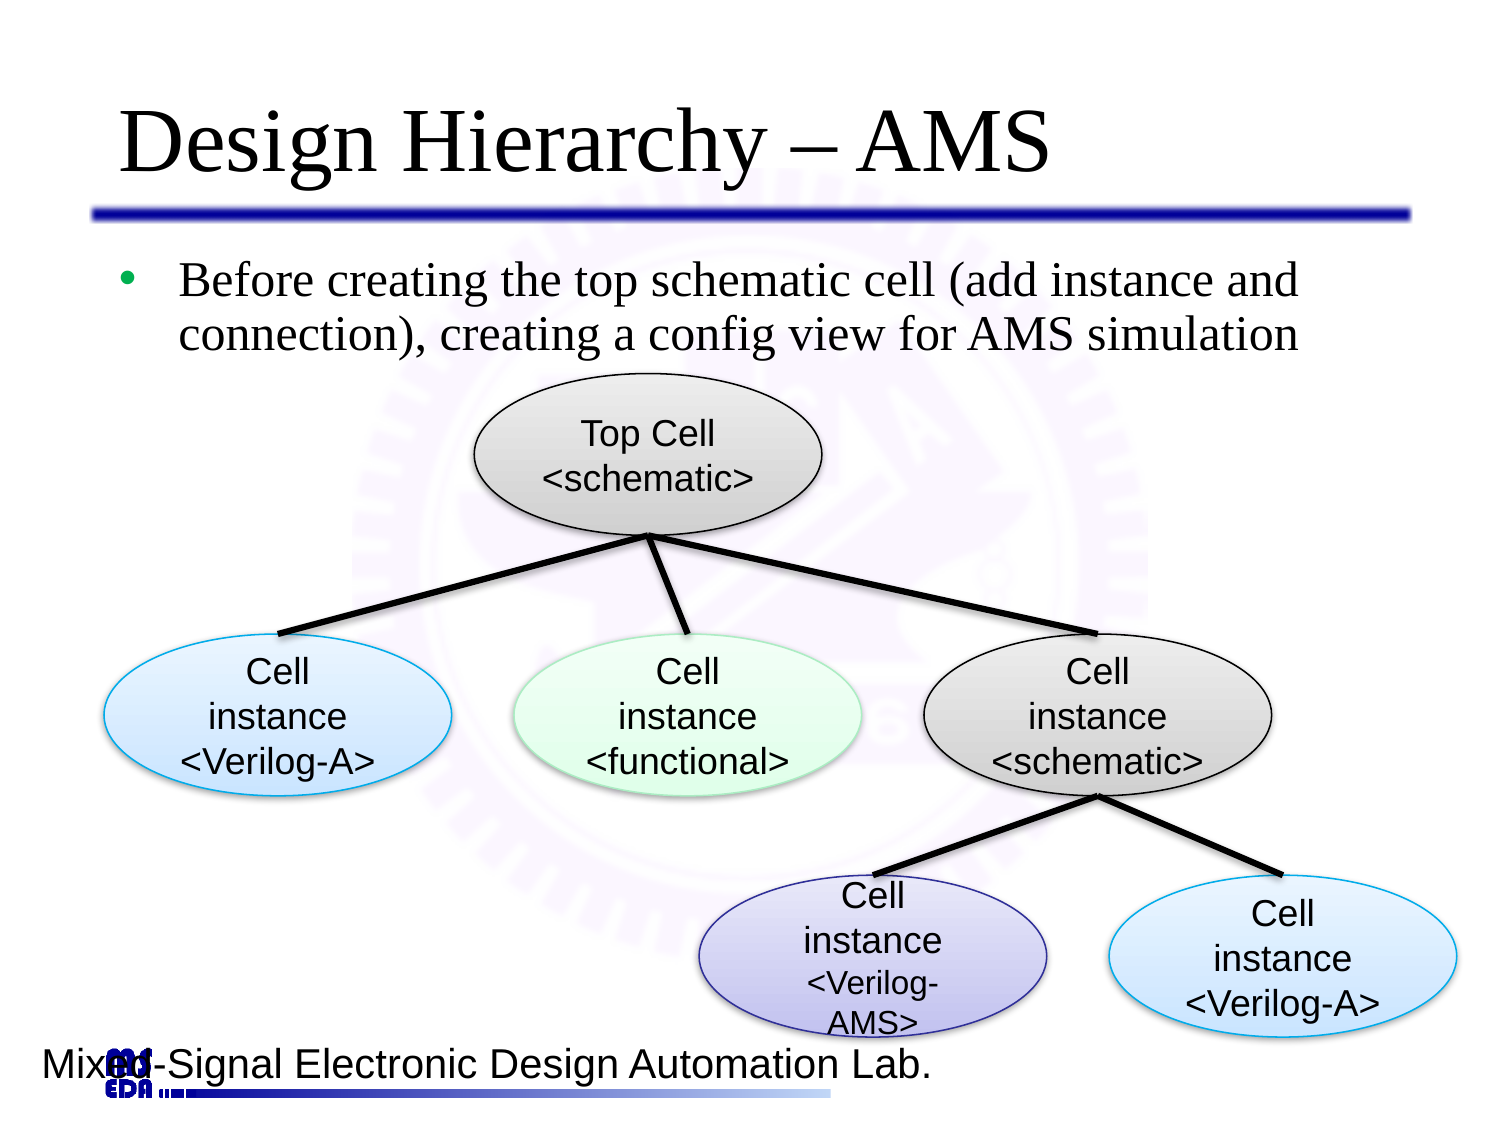

# Design Hierarchy – AMS
Before creating the top schematic cell (add instance and connection), creating a config view for AMS simulation

Top Cell
<schematic>
Cell
instance
<Verilog-A>
Cell
instance
<functional>
Cell
instance
<schematic>
Cell
instance
<Verilog-AMS>
Cell
instance
<Verilog-A>